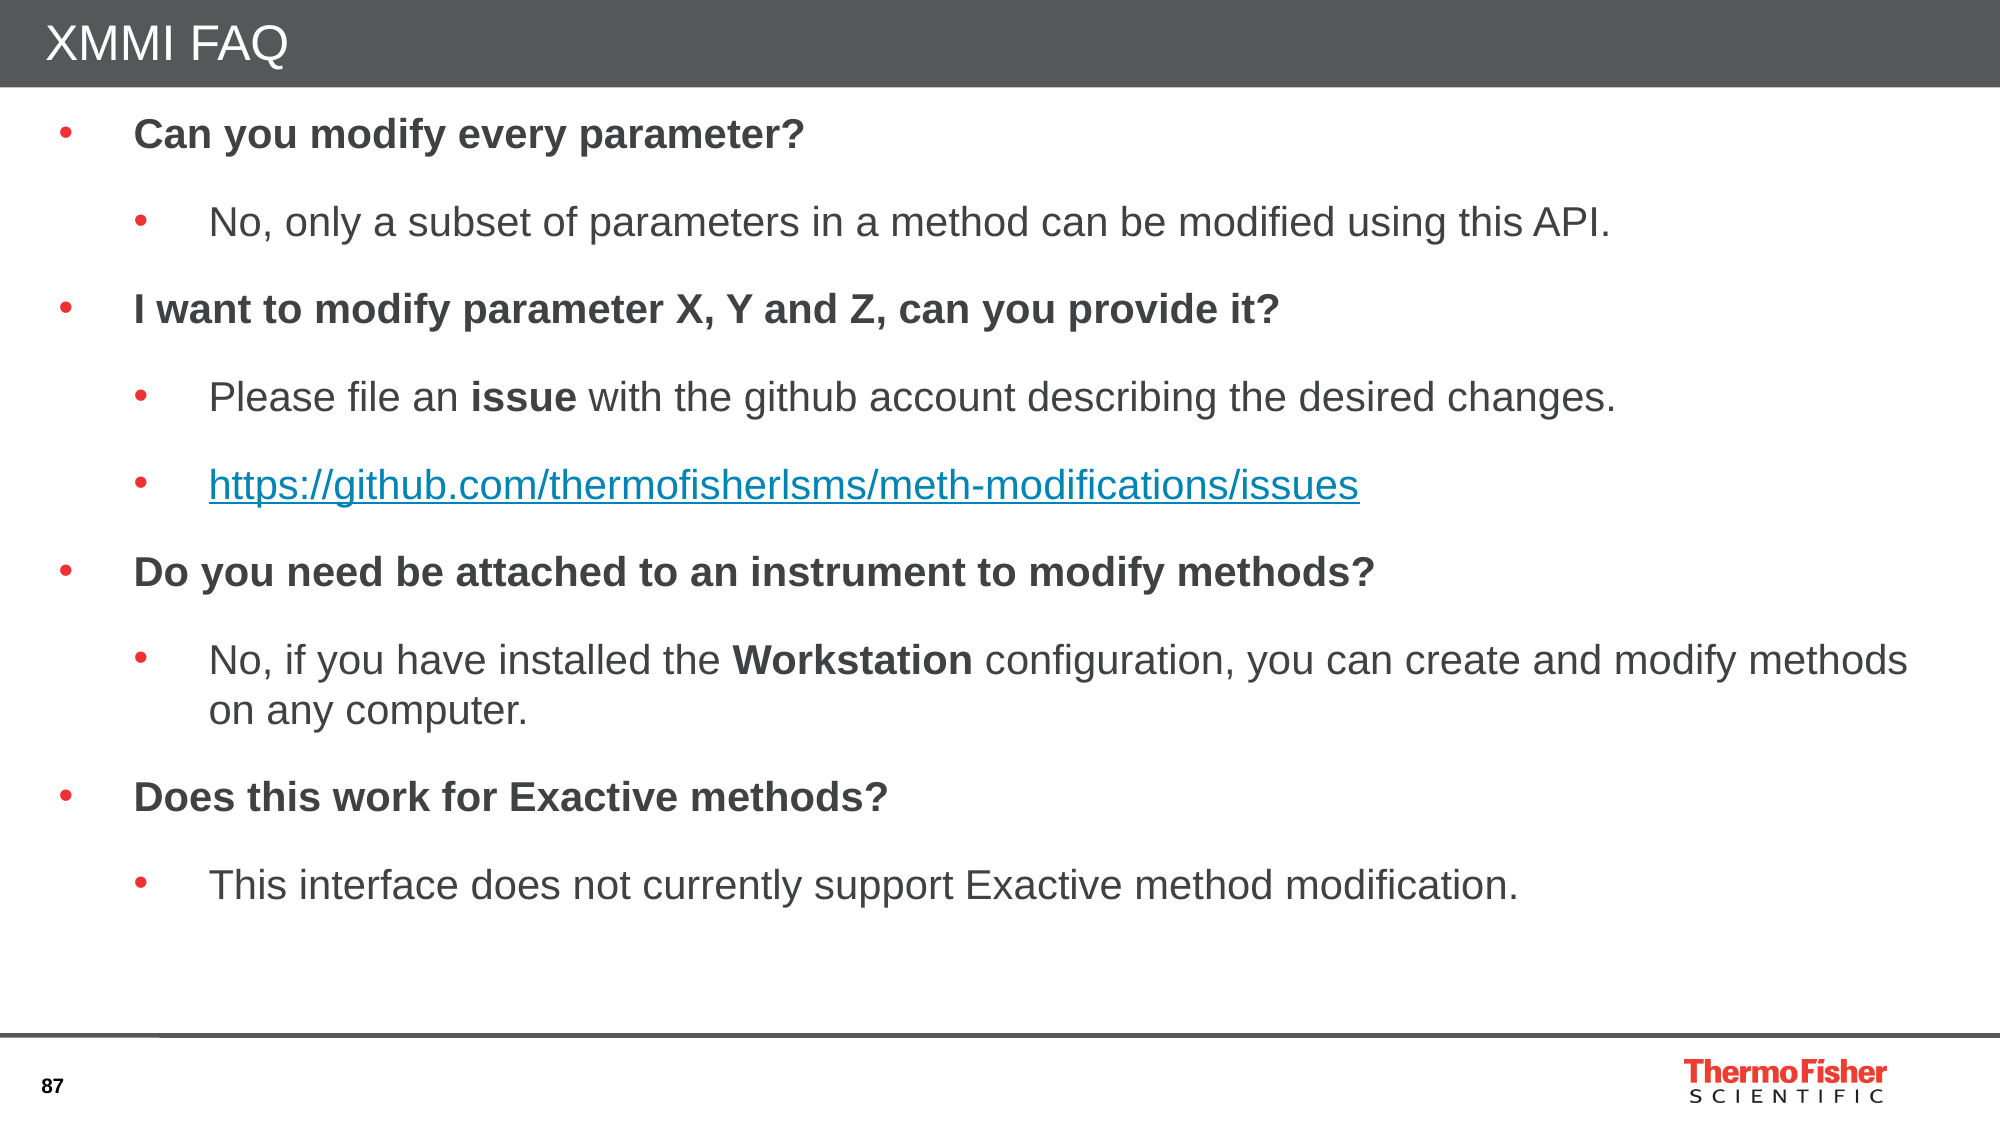

# XMMI FAQ
Can you modify every parameter?
No, only a subset of parameters in a method can be modified using this API.
I want to modify parameter X, Y and Z, can you provide it?
Please file an issue with the github account describing the desired changes.
https://github.com/thermofisherlsms/meth-modifications/issues
Do you need be attached to an instrument to modify methods?
No, if you have installed the Workstation configuration, you can create and modify methods on any computer.
Does this work for Exactive methods?
This interface does not currently support Exactive method modification.